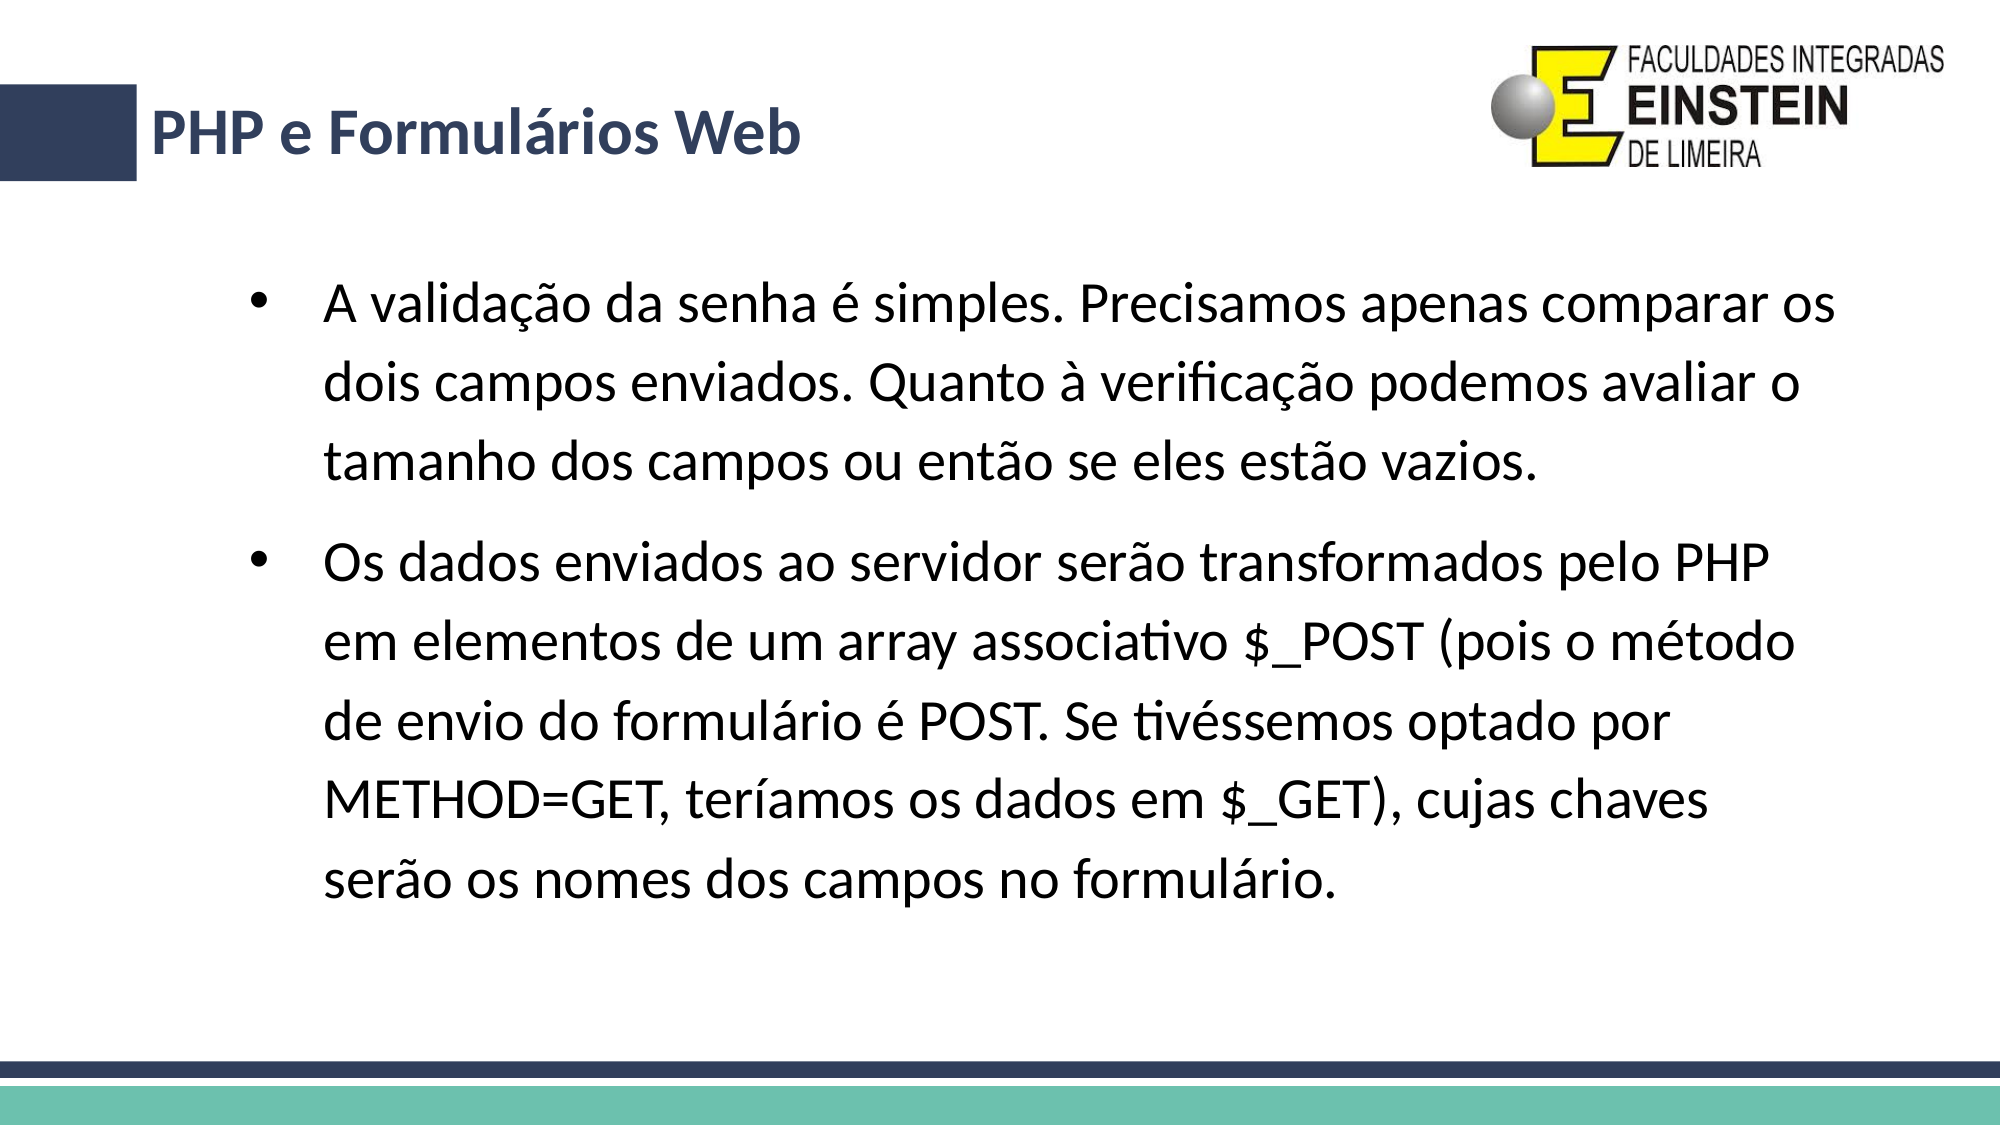

# PHP e Formulários Web
A validação da senha é simples. Precisamos apenas comparar os dois campos enviados. Quanto à verificação podemos avaliar o tamanho dos campos ou então se eles estão vazios.
Os dados enviados ao servidor serão transformados pelo PHP em elementos de um array associativo $_POST (pois o método de envio do formulário é POST. Se tivéssemos optado por METHOD=GET, teríamos os dados em $_GET), cujas chaves serão os nomes dos campos no formulário.